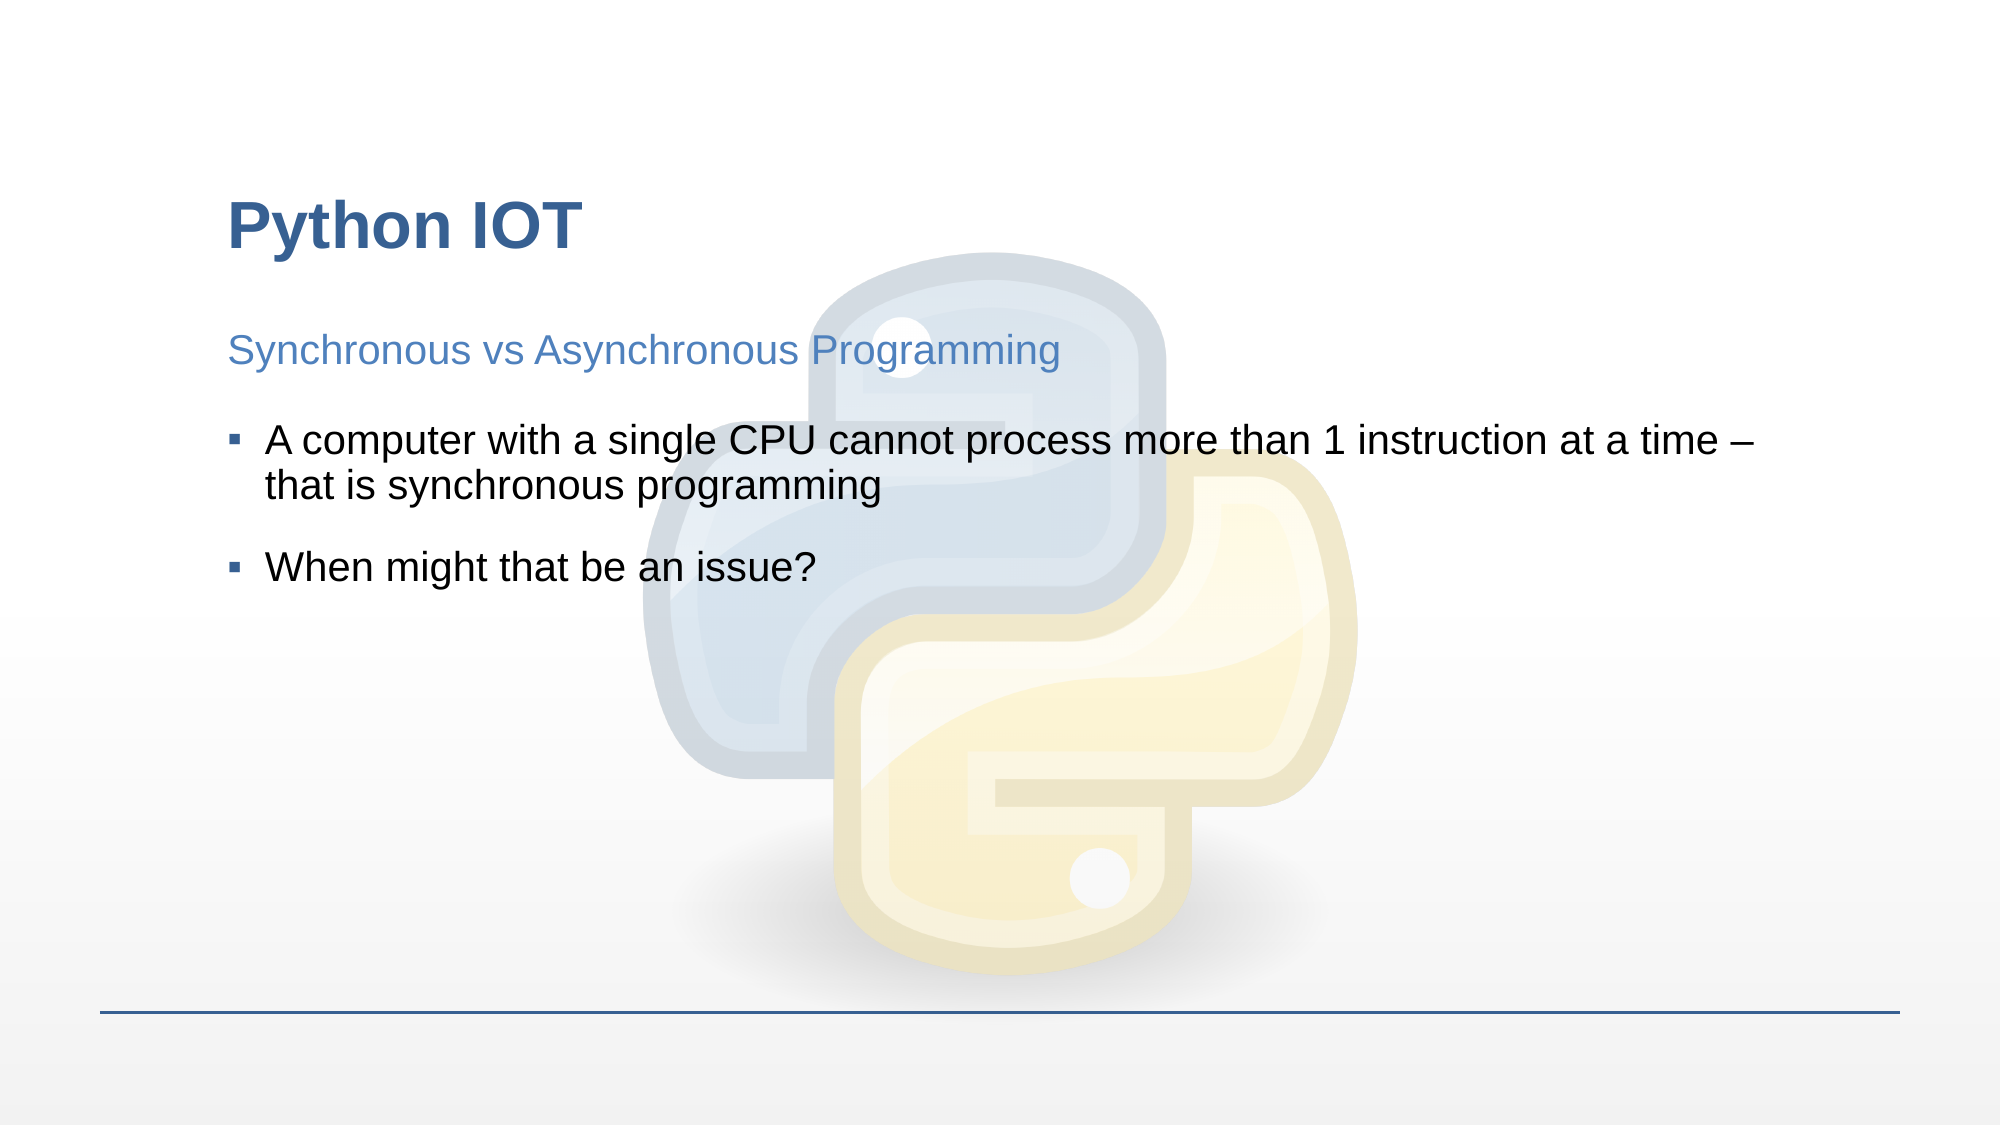

# Python IOT
Synchronous vs Asynchronous Programming
A computer with a single CPU cannot process more than 1 instruction at a time – that is synchronous programming
When might that be an issue?